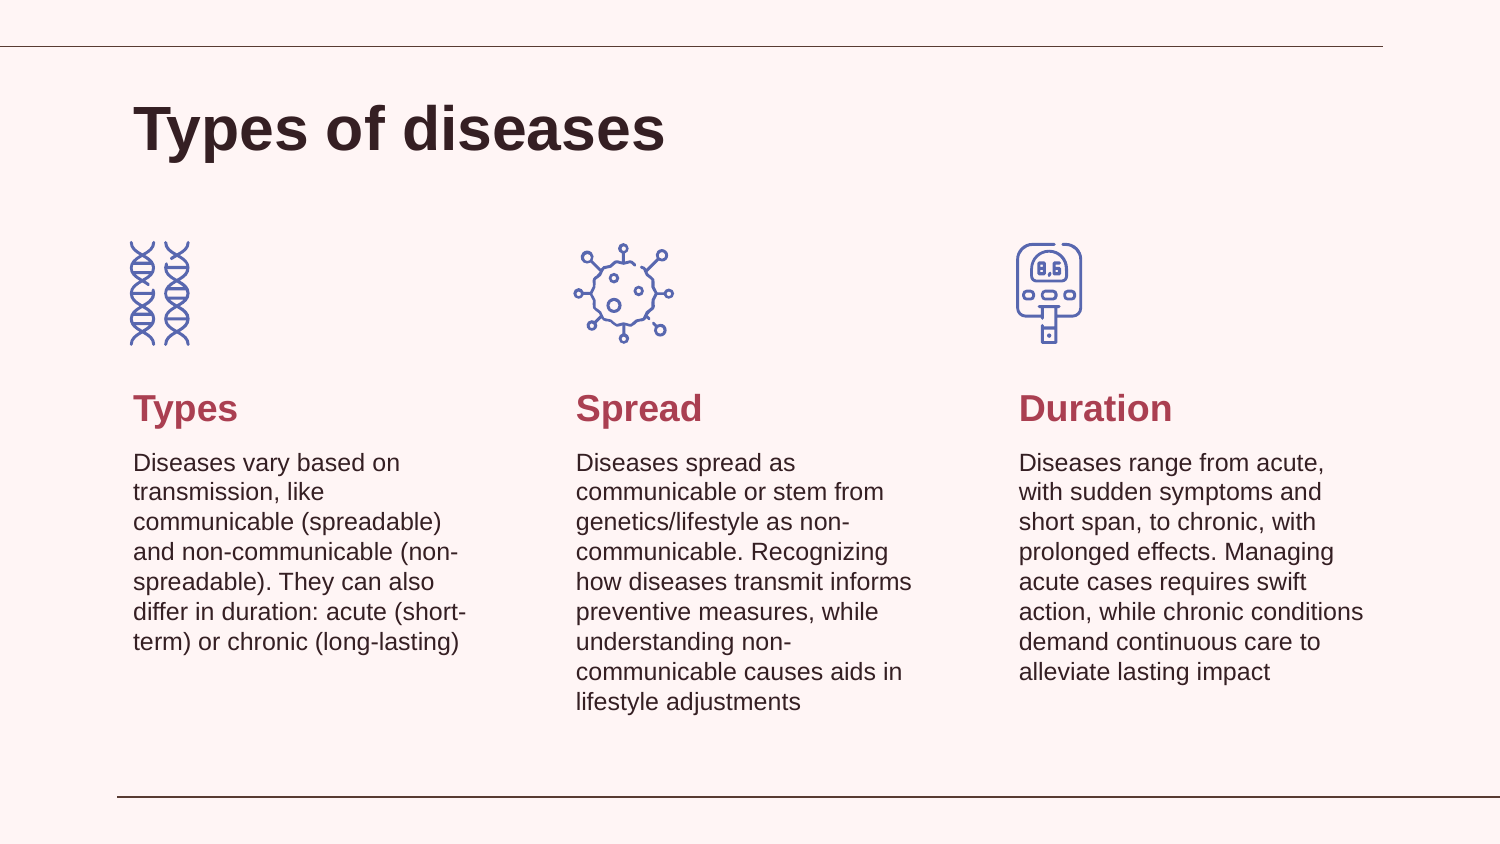

# Types of diseases

Types
Spread
Duration
Diseases vary based on transmission, like communicable (spreadable) and non-communicable (non-spreadable). They can also differ in duration: acute (short-term) or chronic (long-lasting)
Diseases spread as communicable or stem from genetics/lifestyle as non-communicable. Recognizing how diseases transmit informs preventive measures, while understanding non-communicable causes aids in lifestyle adjustments
Diseases range from acute, with sudden symptoms and short span, to chronic, with prolonged effects. Managing acute cases requires swift action, while chronic conditions demand continuous care to alleviate lasting impact